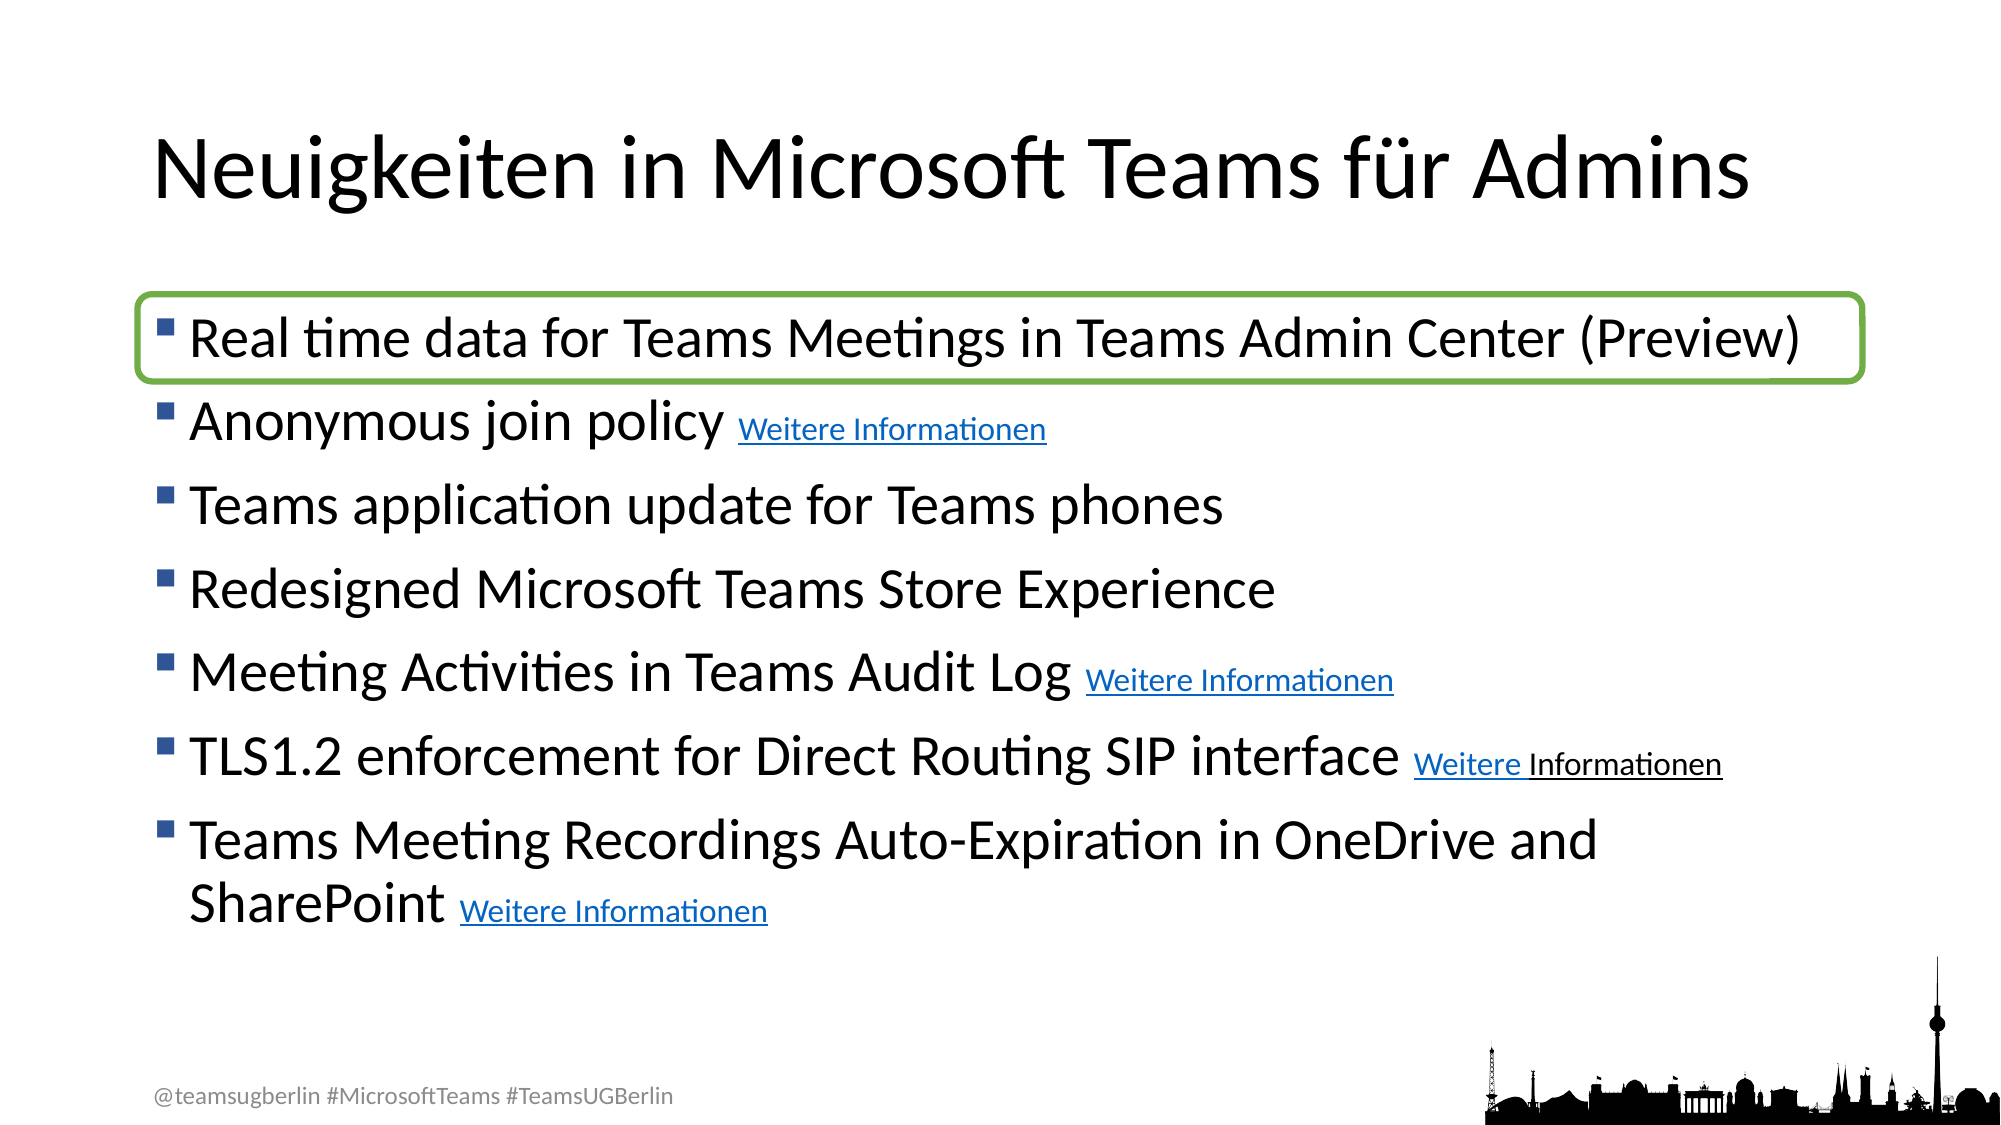

# Neuigkeiten in Microsoft Teams für Admins

Real time data for Teams Meetings in Teams Admin Center (Preview)
Anonymous join policy Weitere Informationen
Teams application update for Teams phones
Redesigned Microsoft Teams Store Experience
Meeting Activities in Teams Audit Log Weitere Informationen
TLS1.2 enforcement for Direct Routing SIP interface Weitere Informationen
Teams Meeting Recordings Auto-Expiration in OneDrive and SharePoint Weitere Informationen